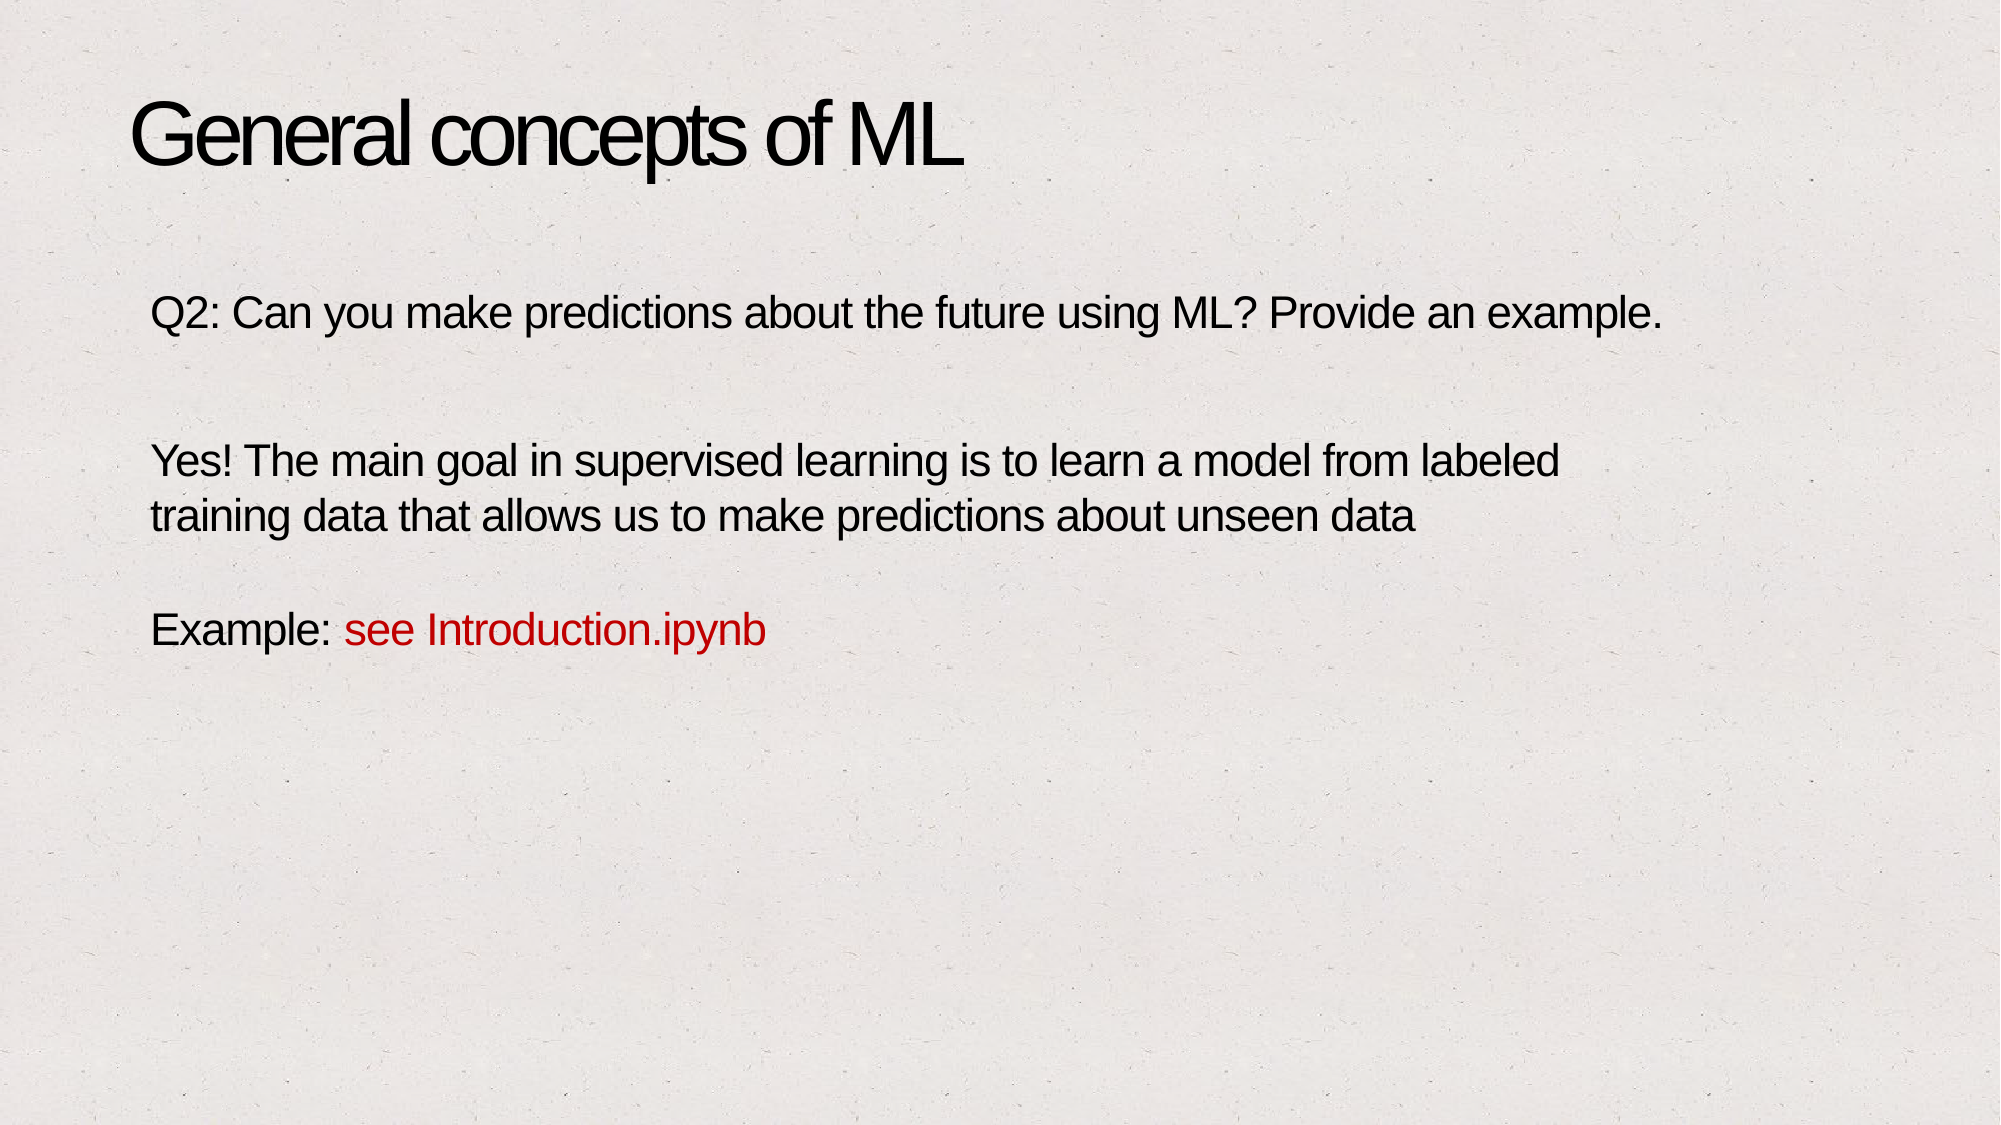

# General concepts of ML
Q2: Can you make predictions about the future using ML? Provide an example.
Yes! The main goal in supervised learning is to learn a model from labeled training data that allows us to make predictions about unseen data

Example: see Introduction.ipynb